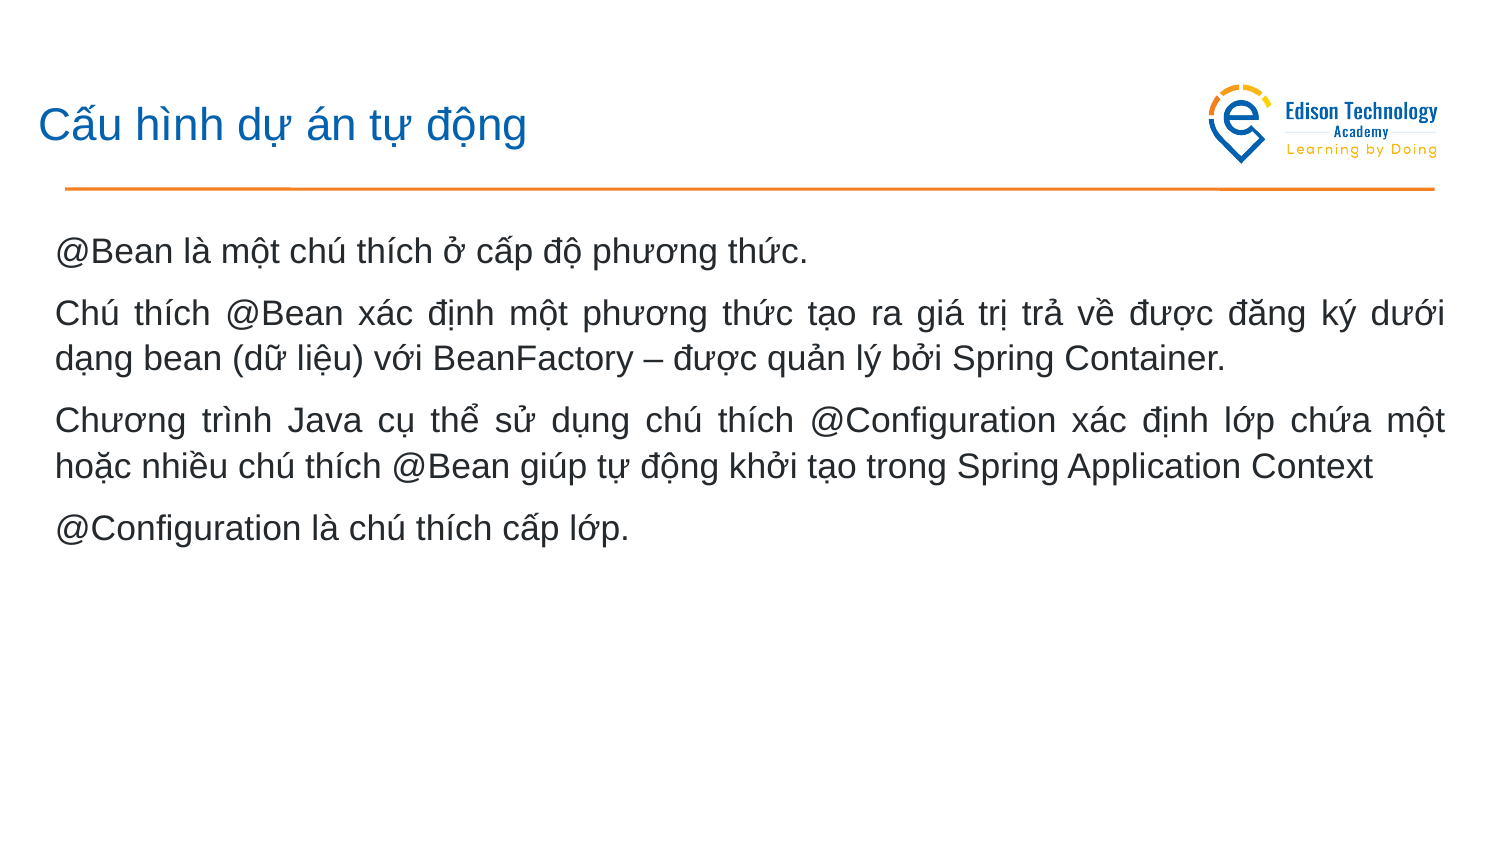

# Cấu hình dự án tự động
@Bean là một chú thích ở cấp độ phương thức.
Chú thích @Bean xác định một phương thức tạo ra giá trị trả về được đăng ký dưới dạng bean (dữ liệu) với BeanFactory – được quản lý bởi Spring Container.
Chương trình Java cụ thể sử dụng chú thích @Configuration xác định lớp chứa một hoặc nhiều chú thích @Bean giúp tự động khởi tạo trong Spring Application Context
@Configuration là chú thích cấp lớp.